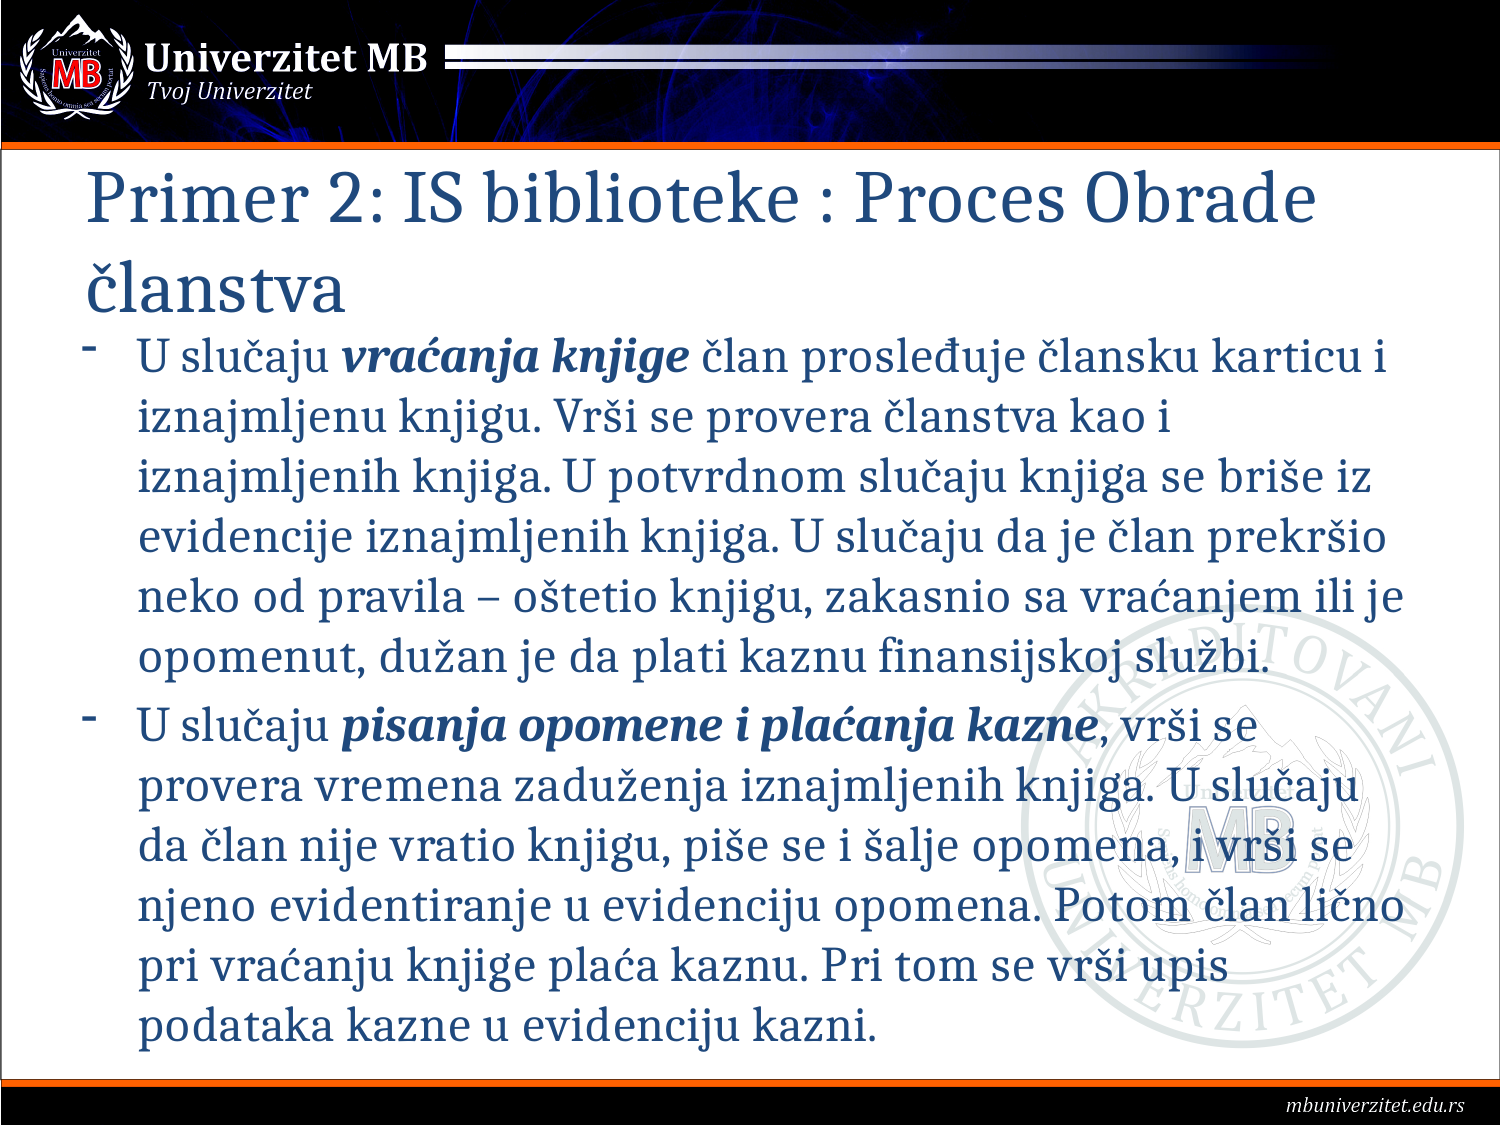

# Primer 2: IS biblioteke : Proces Obrade članstva
U slučaju vraćanja knjige član prosleđuje člansku karticu i iznajmljenu knjigu. Vrši se provera članstva kao i iznajmljenih knjiga. U potvrdnom slučaju knjiga se briše iz evidencije iznajmljenih knjiga. U slučaju da je član prekršio neko od pravila – oštetio knjigu, zakasnio sa vraćanjem ili je opomenut, dužan je da plati kaznu finansijskoj službi.
U slučaju pisanja opomene i plaćanja kazne, vrši se provera vremena zaduženja iznajmljenih knjiga. U slučaju da član nije vratio knjigu, piše se i šalje opomena, i vrši se njeno evidentiranje u evidenciju opomena. Potom član lično pri vraćanju knjige plaća kaznu. Pri tom se vrši upis podataka kazne u evidenciju kazni.